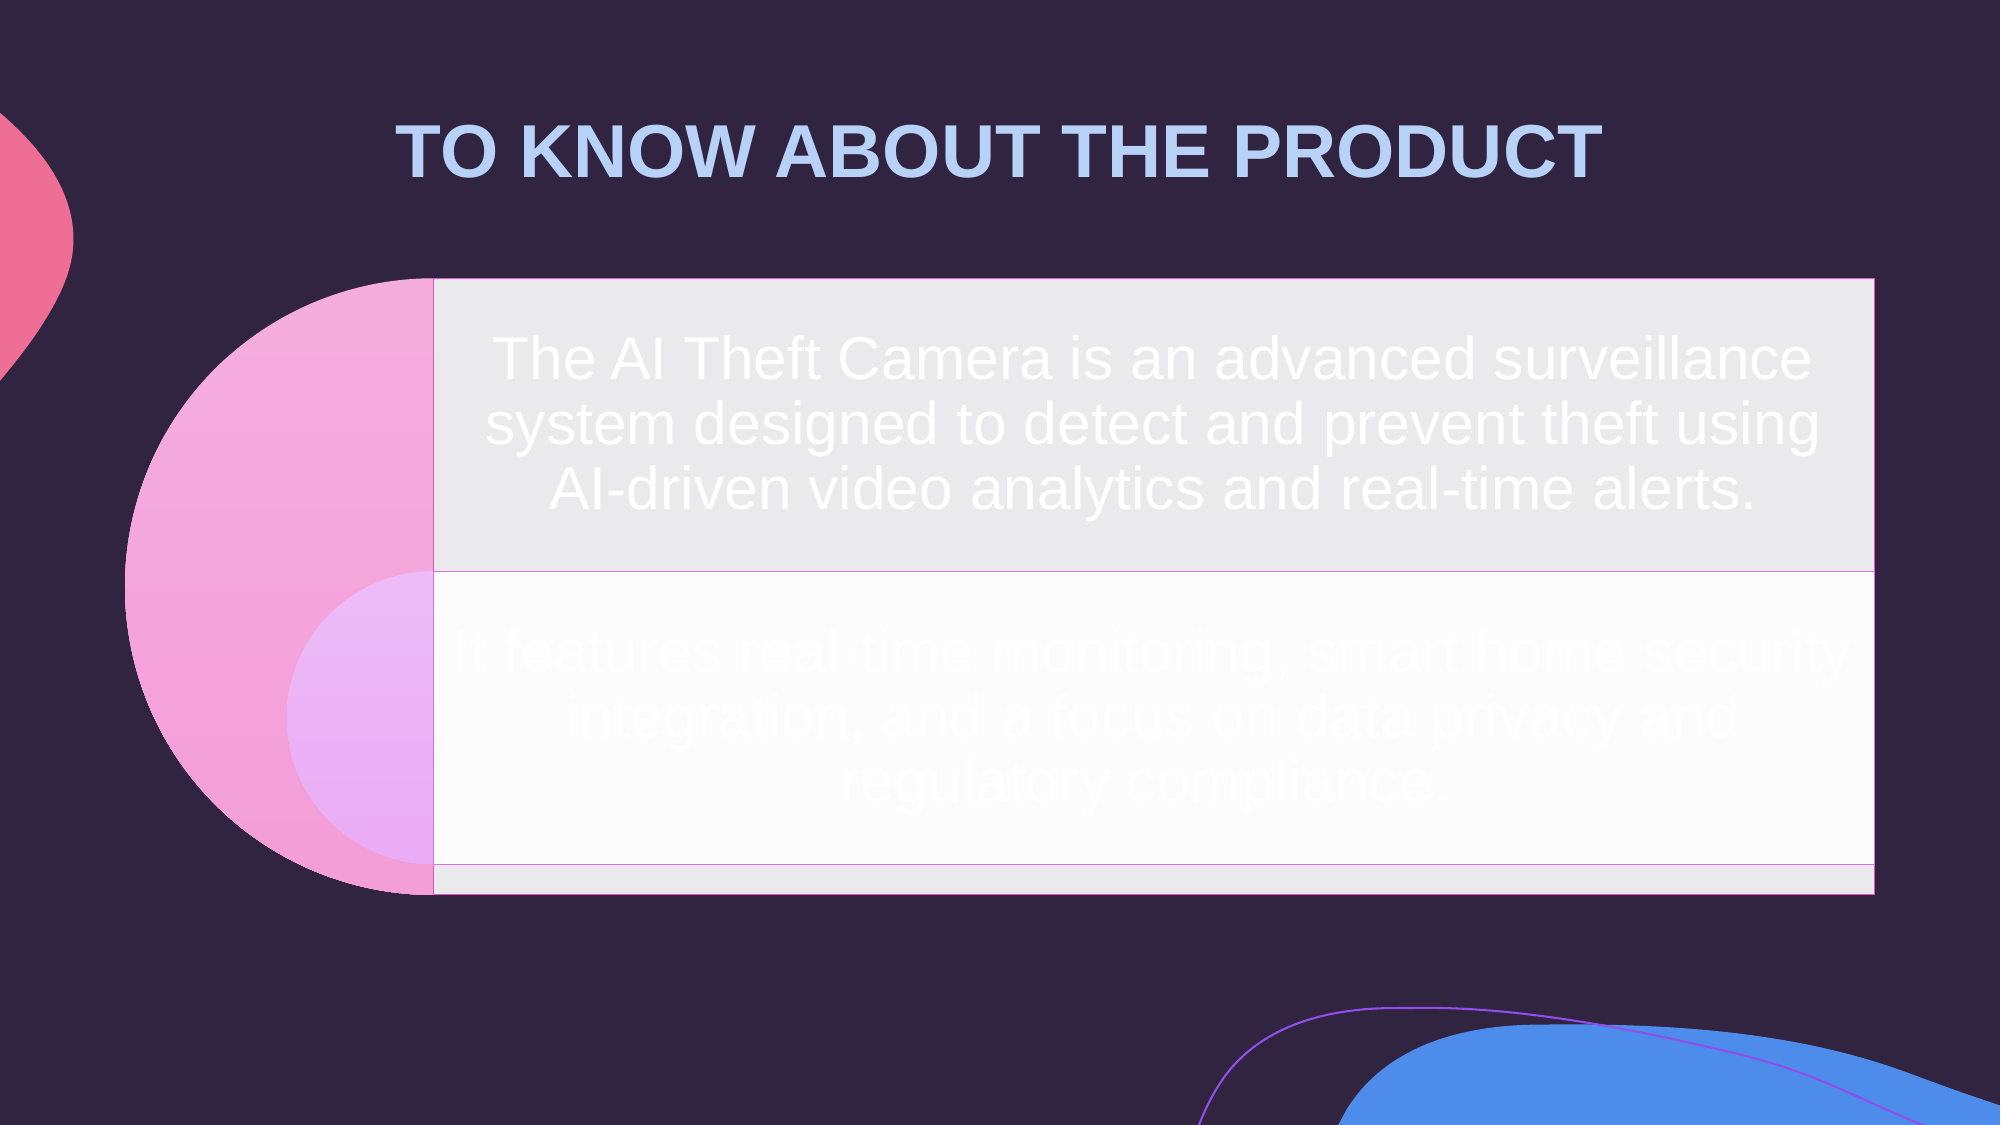

# TO KNOW ABOUT THE PRODUCT
The AI Theft Camera is an advanced surveillance system designed to detect and prevent theft using AI-driven video analytics and real-time alerts.
It features real-time monitoring, smart home security integration, and a focus on data privacy and regulatory compliance.